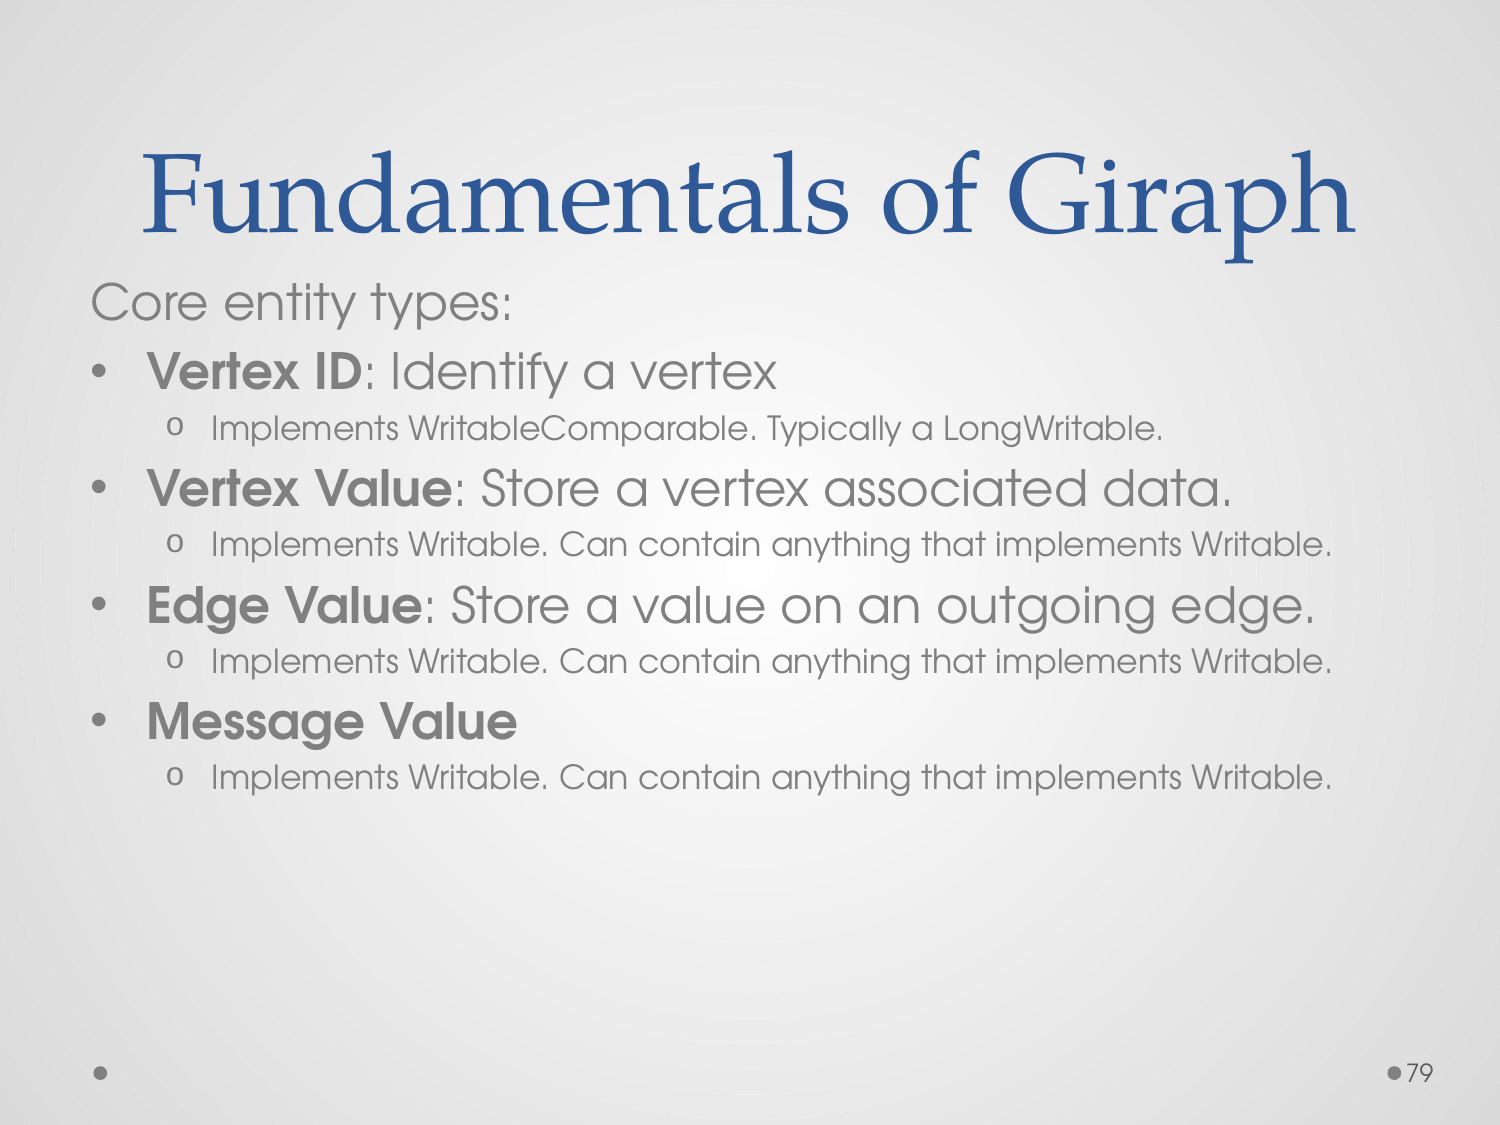

# Fundamentals of Giraph
Core entity types:
Vertex ID: Identify a vertex
Implements WritableComparable. Typically a LongWritable.
Vertex Value: Store a vertex associated data.
Implements Writable. Can contain anything that implements Writable.
Edge Value: Store a value on an outgoing edge.
Implements Writable. Can contain anything that implements Writable.
Message Value
Implements Writable. Can contain anything that implements Writable.
79